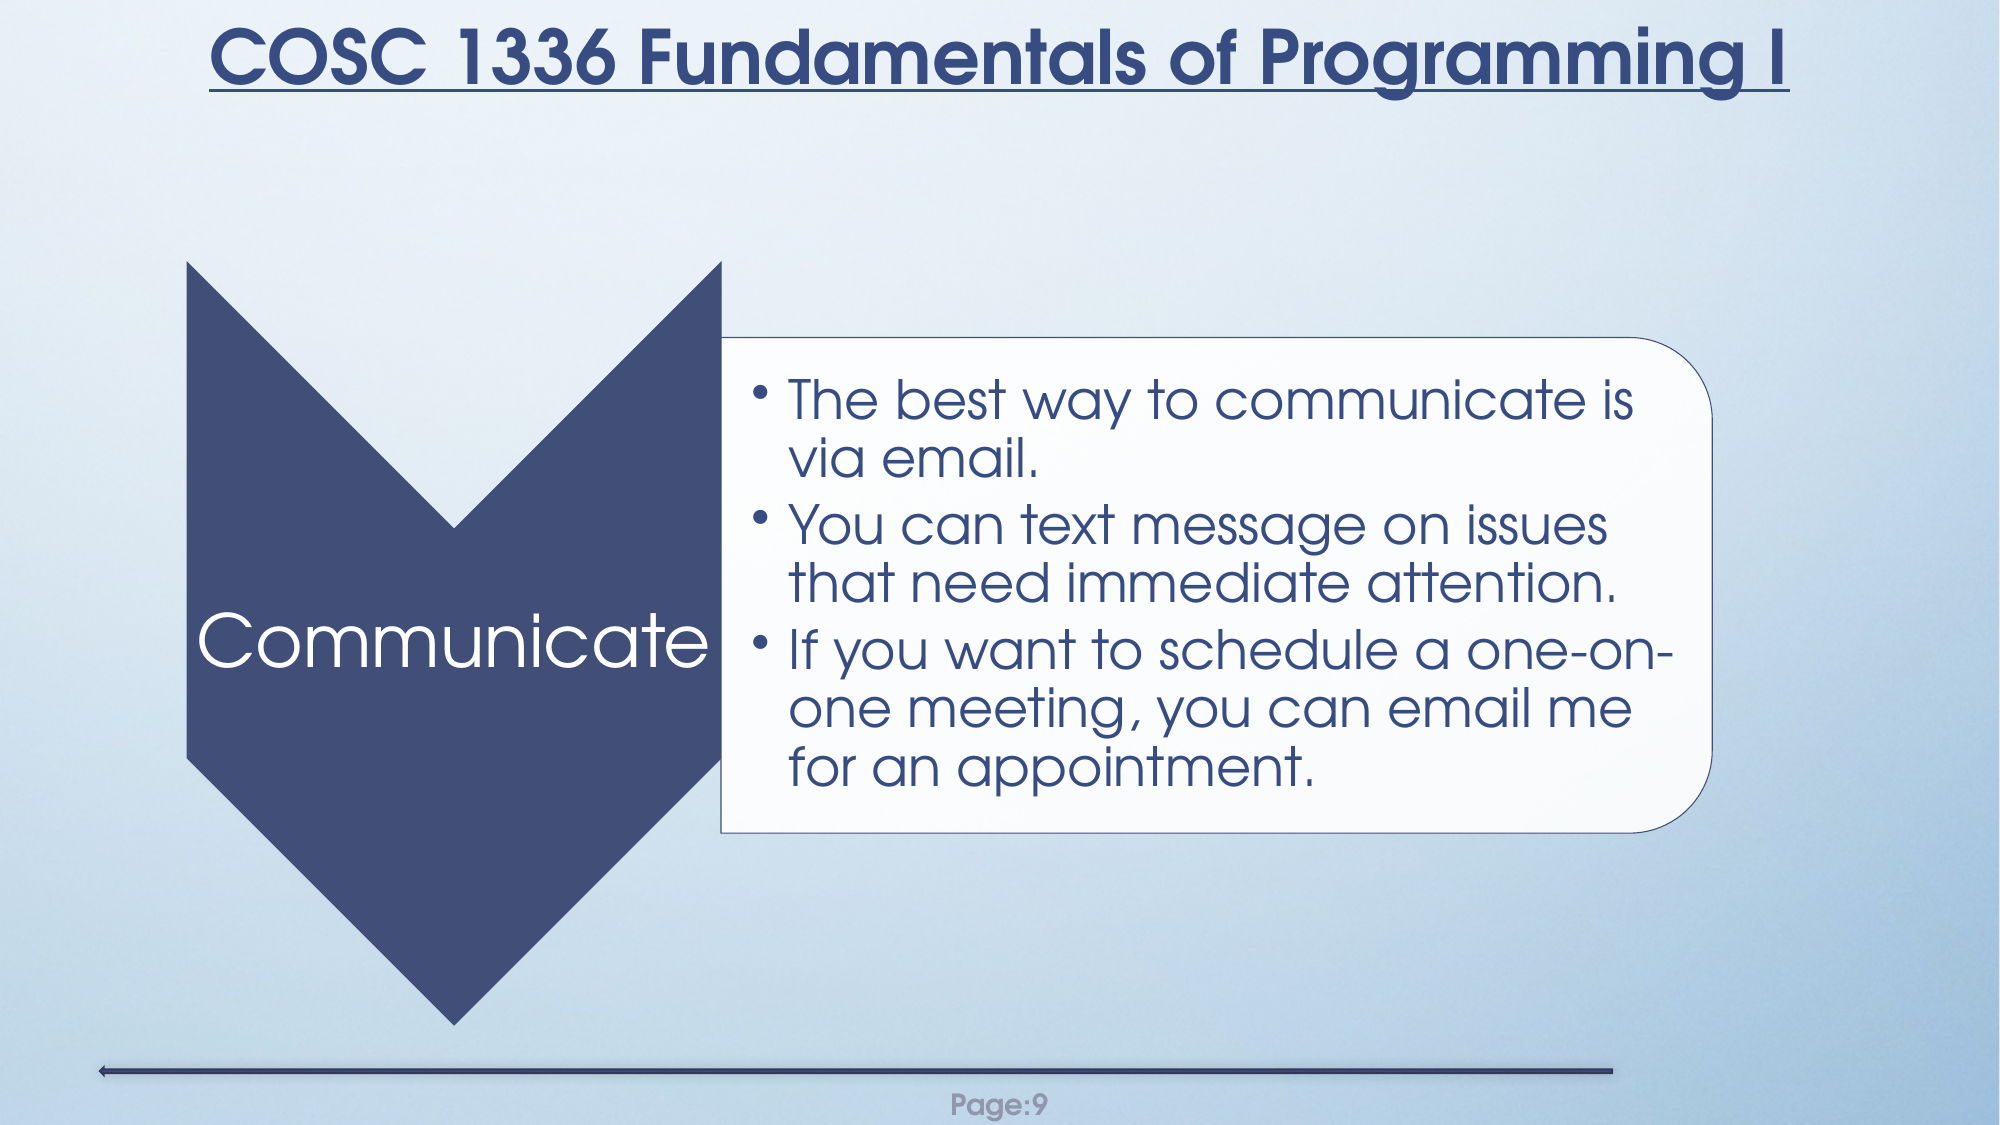

COSC 1336 Fundamentals of Programming I
#
Communicate
The best way to communicate is via email.
You can text message on issues that need immediate attention.
If you want to schedule a one-on-one meeting, you can email me for an appointment.